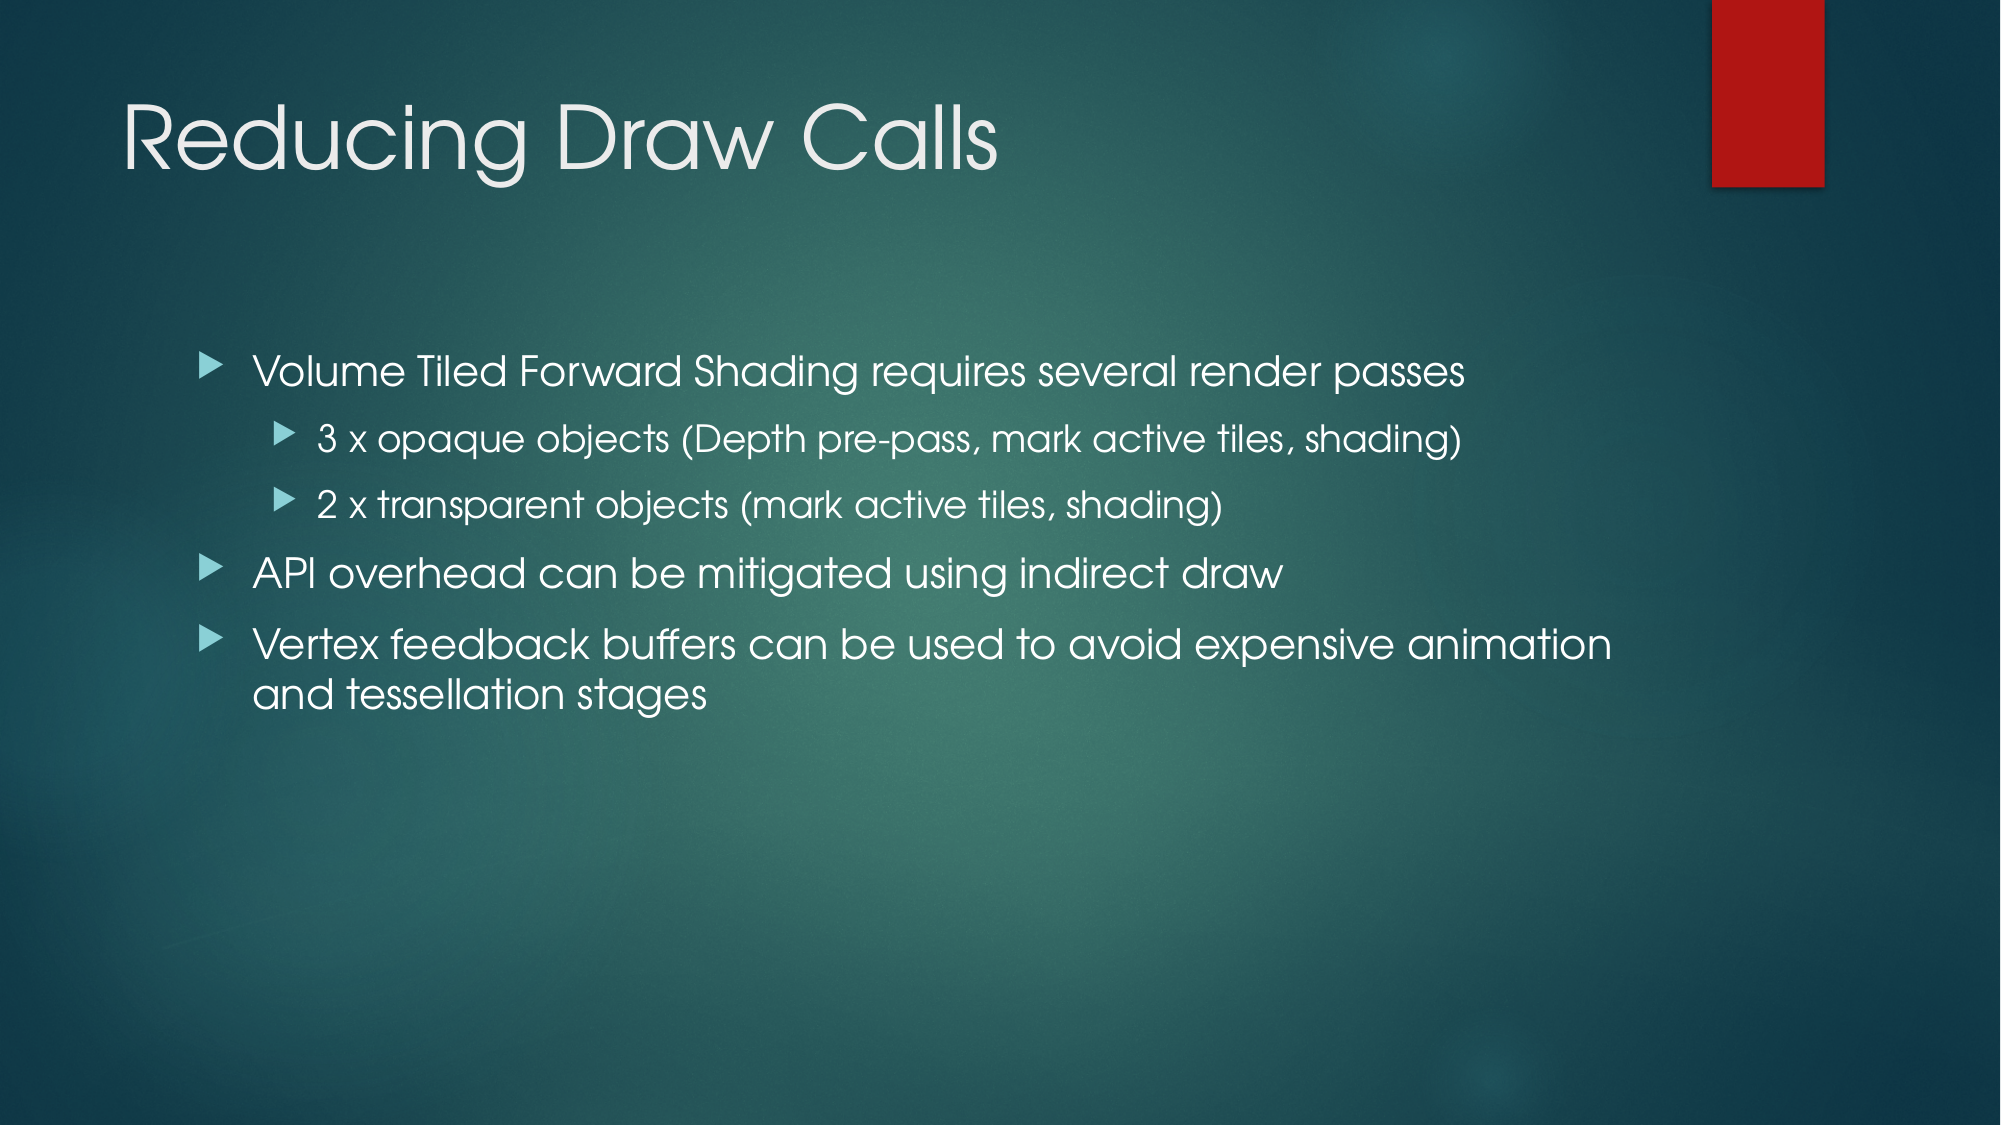

# Reducing Draw Calls
Volume Tiled Forward Shading requires several render passes
3 x opaque objects (Depth pre-pass, mark active tiles, shading)
2 x transparent objects (mark active tiles, shading)
API overhead can be mitigated using indirect draw
Vertex feedback buffers can be used to avoid expensive animation and tessellation stages